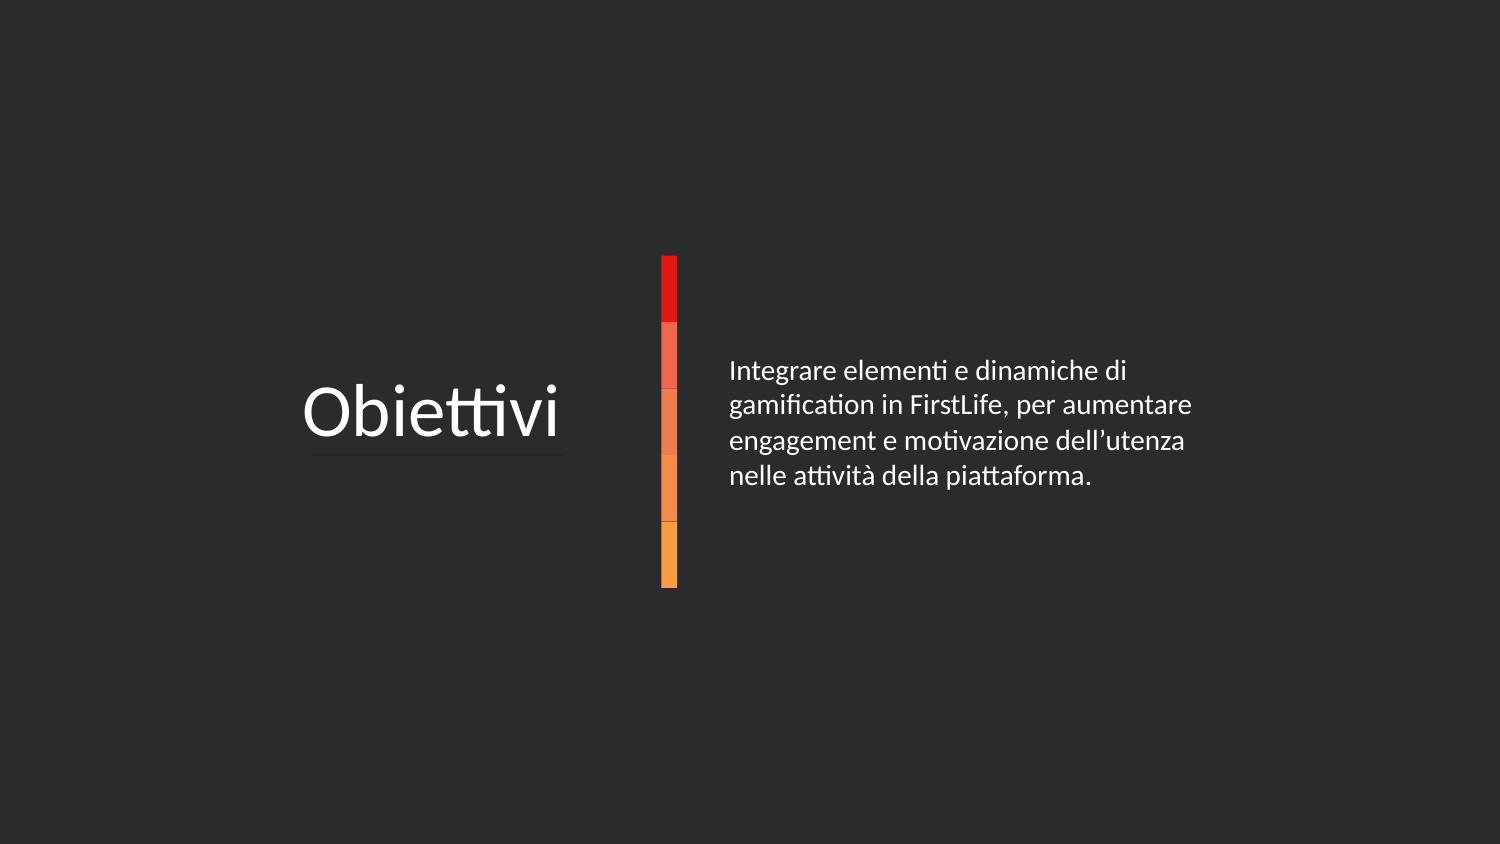

Integrare elementi e dinamiche di gamification in FirstLife, per aumentare engagement e motivazione dell’utenza nelle attività della piattaforma.
Obiettivi